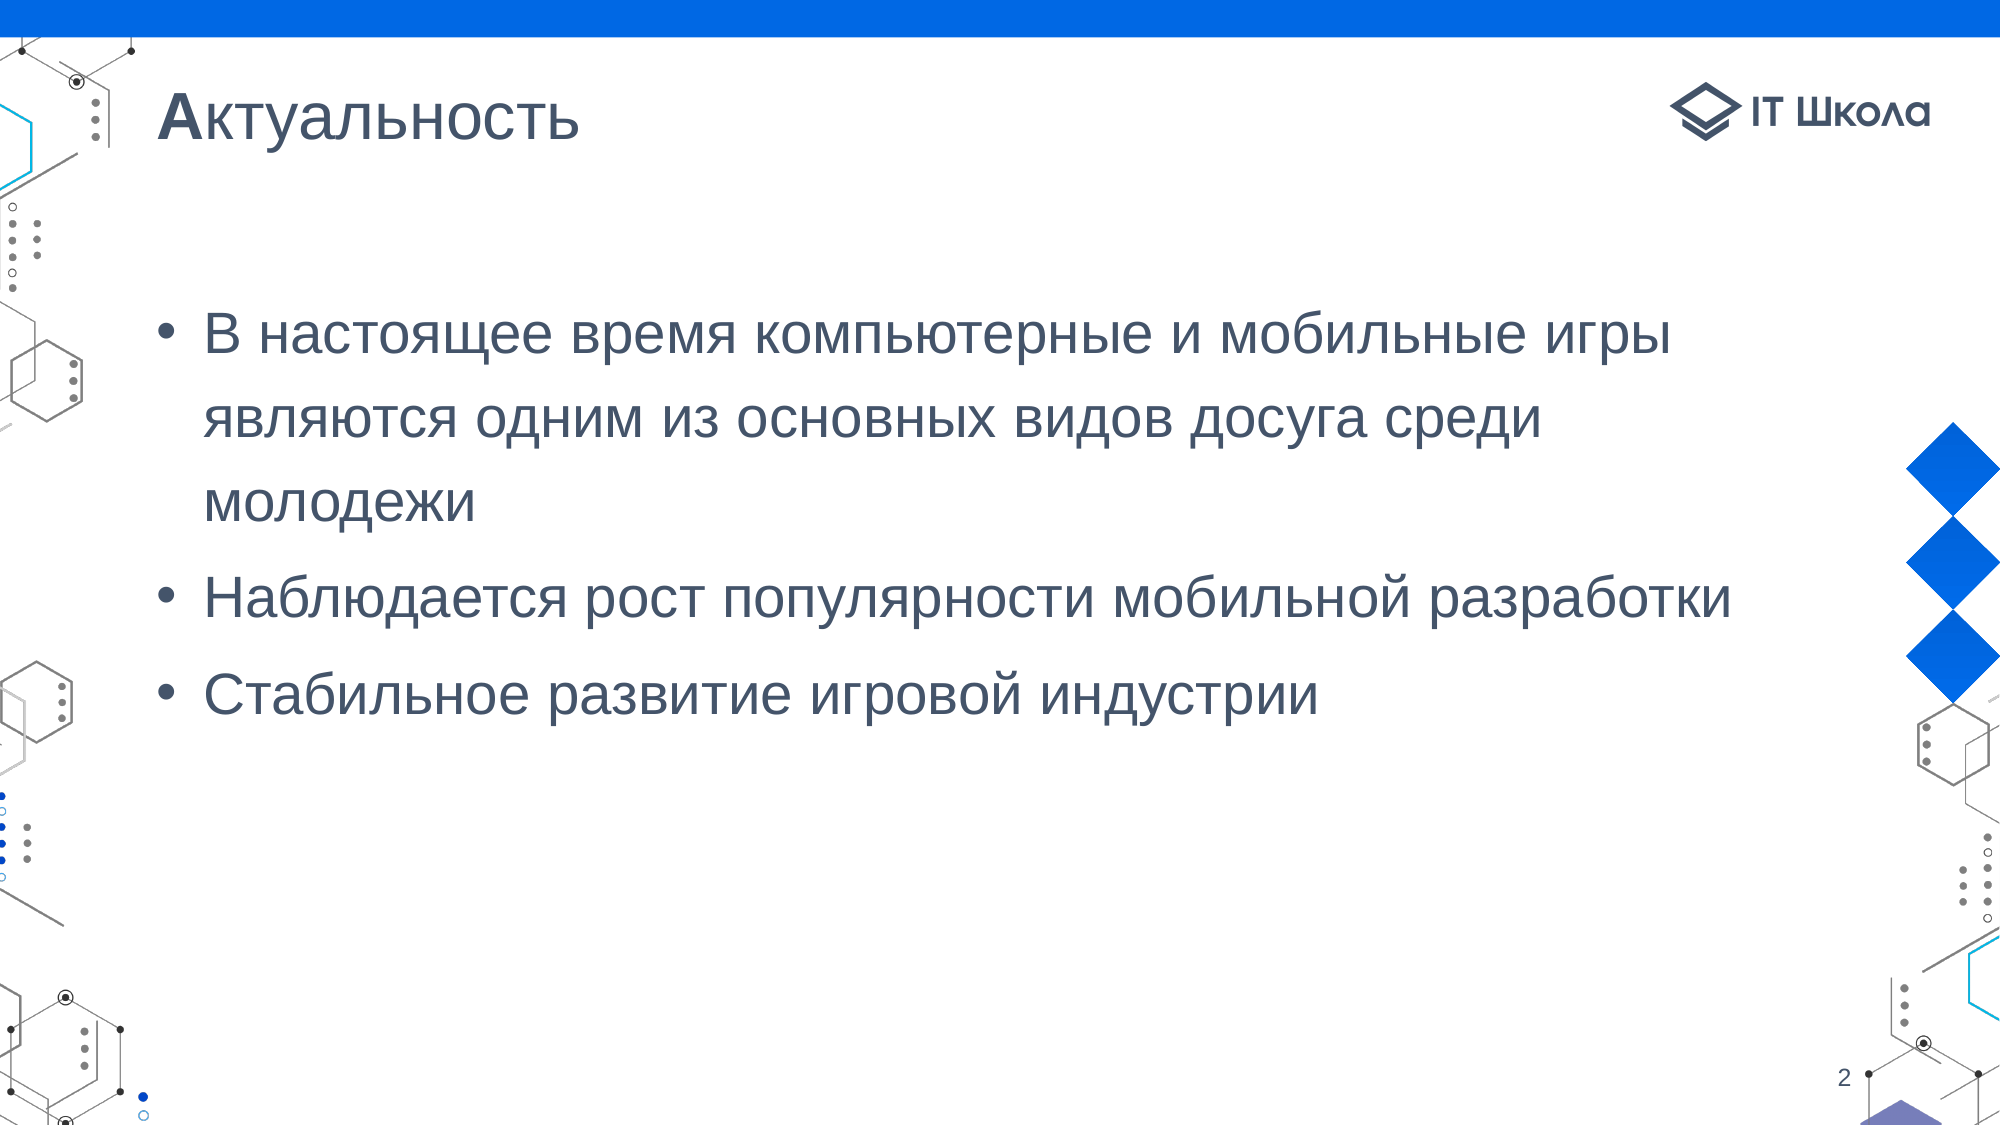

# Актуальность
В настоящее время компьютерные и мобильные игры являются одним из основных видов досуга среди молодежи
Наблюдается рост популярности мобильной разработки
Стабильное развитие игровой индустрии
2